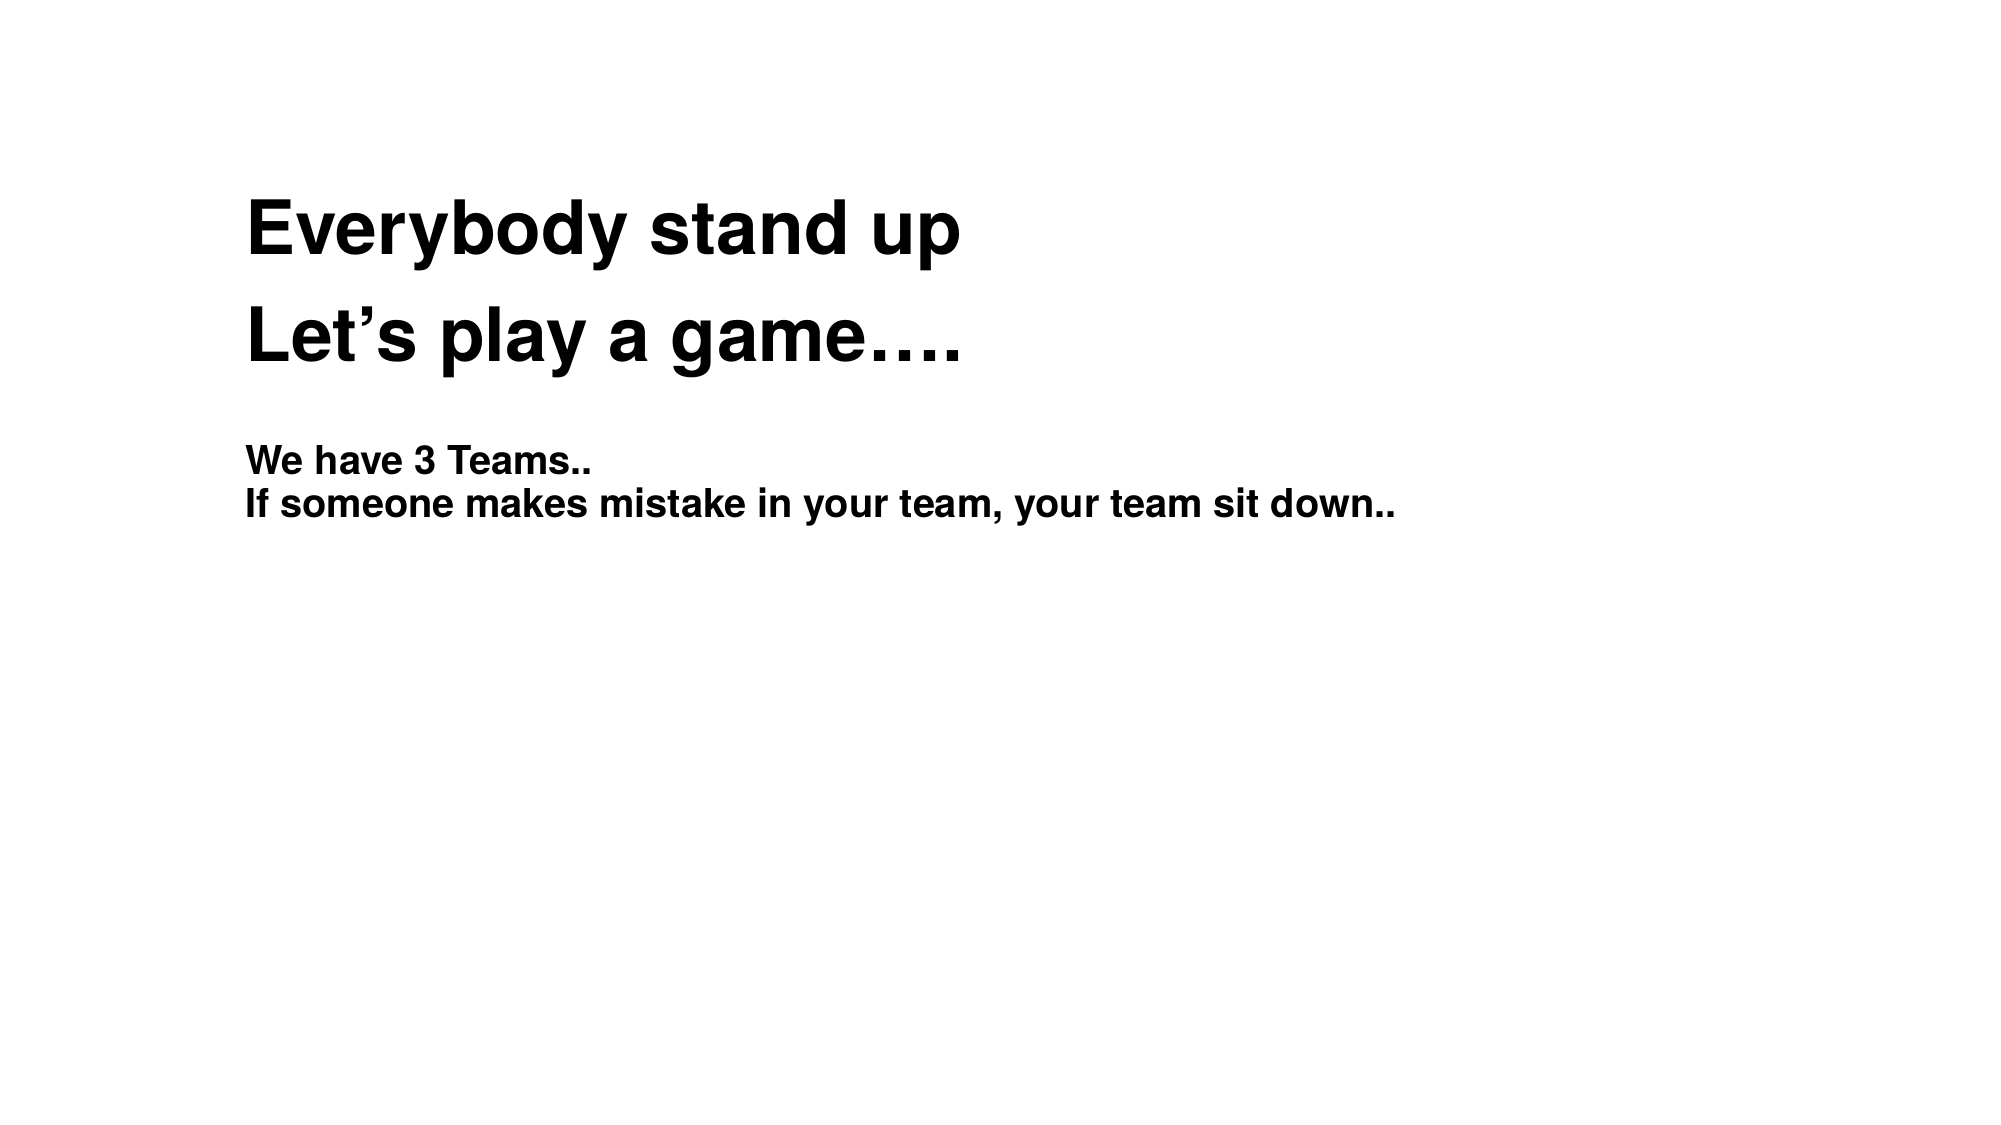

# Everybody stand up
Let’s play a game….
We have 3 Teams..
If someone makes mistake in your team, your team sit down..